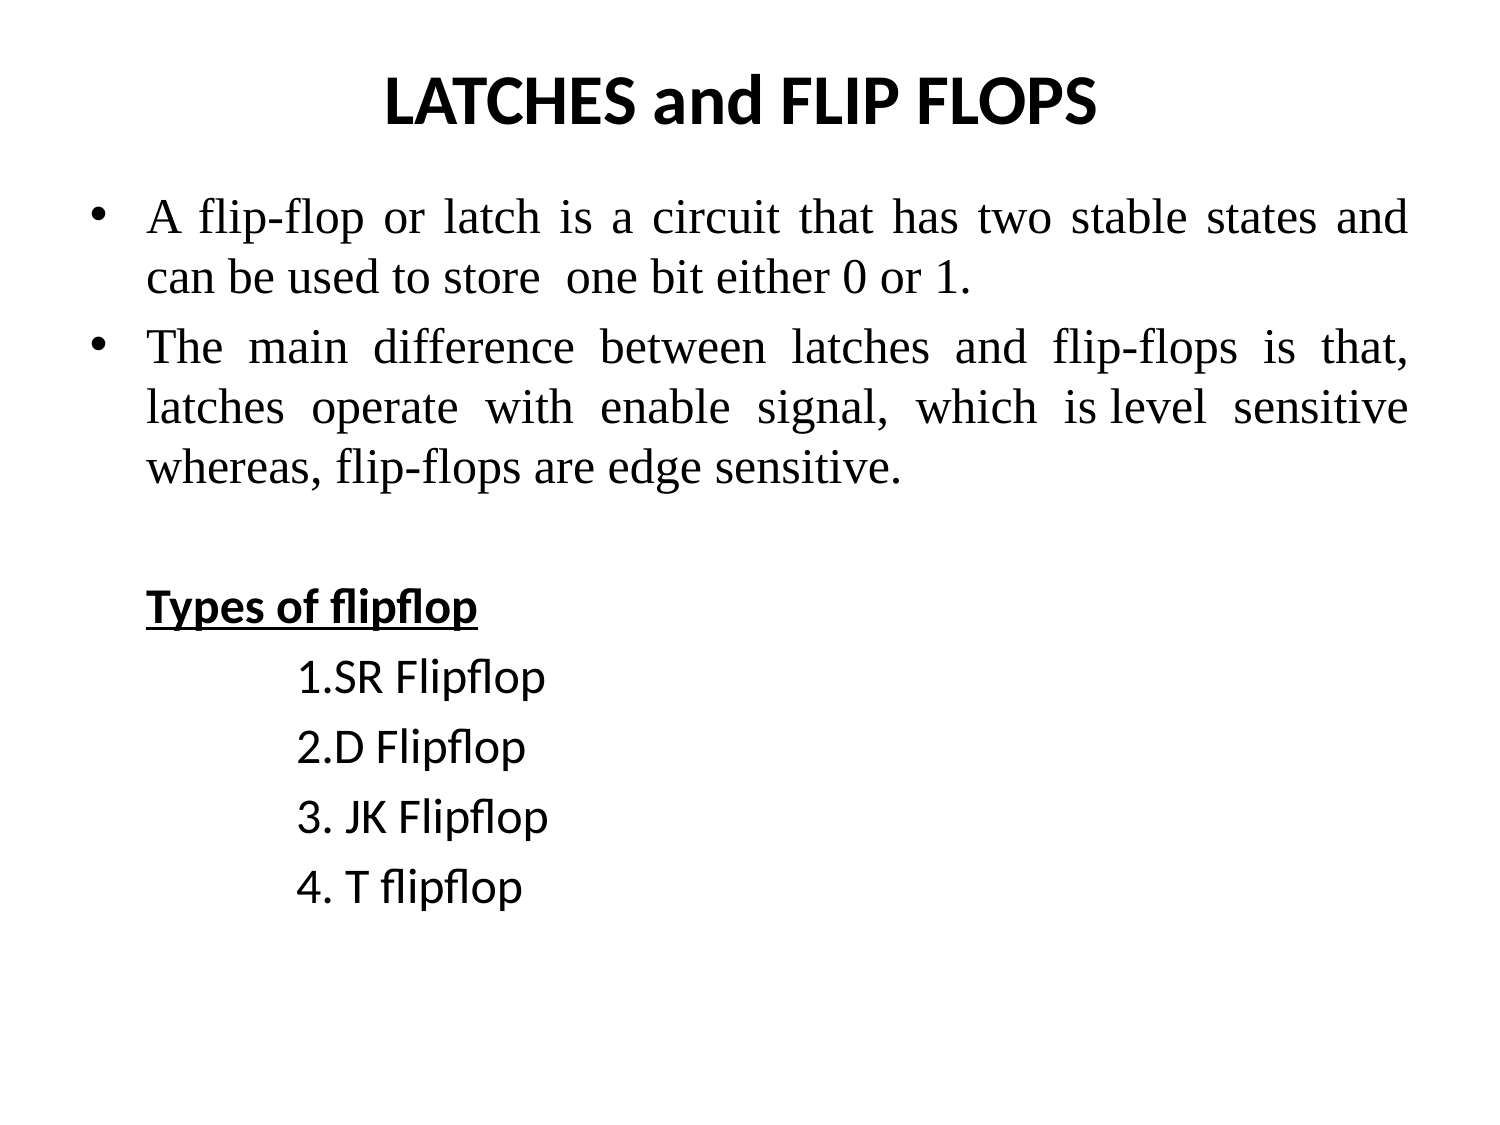

# LATCHES and FLIP FLOPS
A flip-flop or latch is a circuit that has two stable states and can be used to store  one bit either 0 or 1.
The main difference between latches and flip-flops is that, latches operate with enable signal, which is level sensitive whereas, flip-flops are edge sensitive.

Types of flipflop
 	1.SR Flipflop
	2.D Flipflop
	3. JK Flipflop
	4. T flipflop